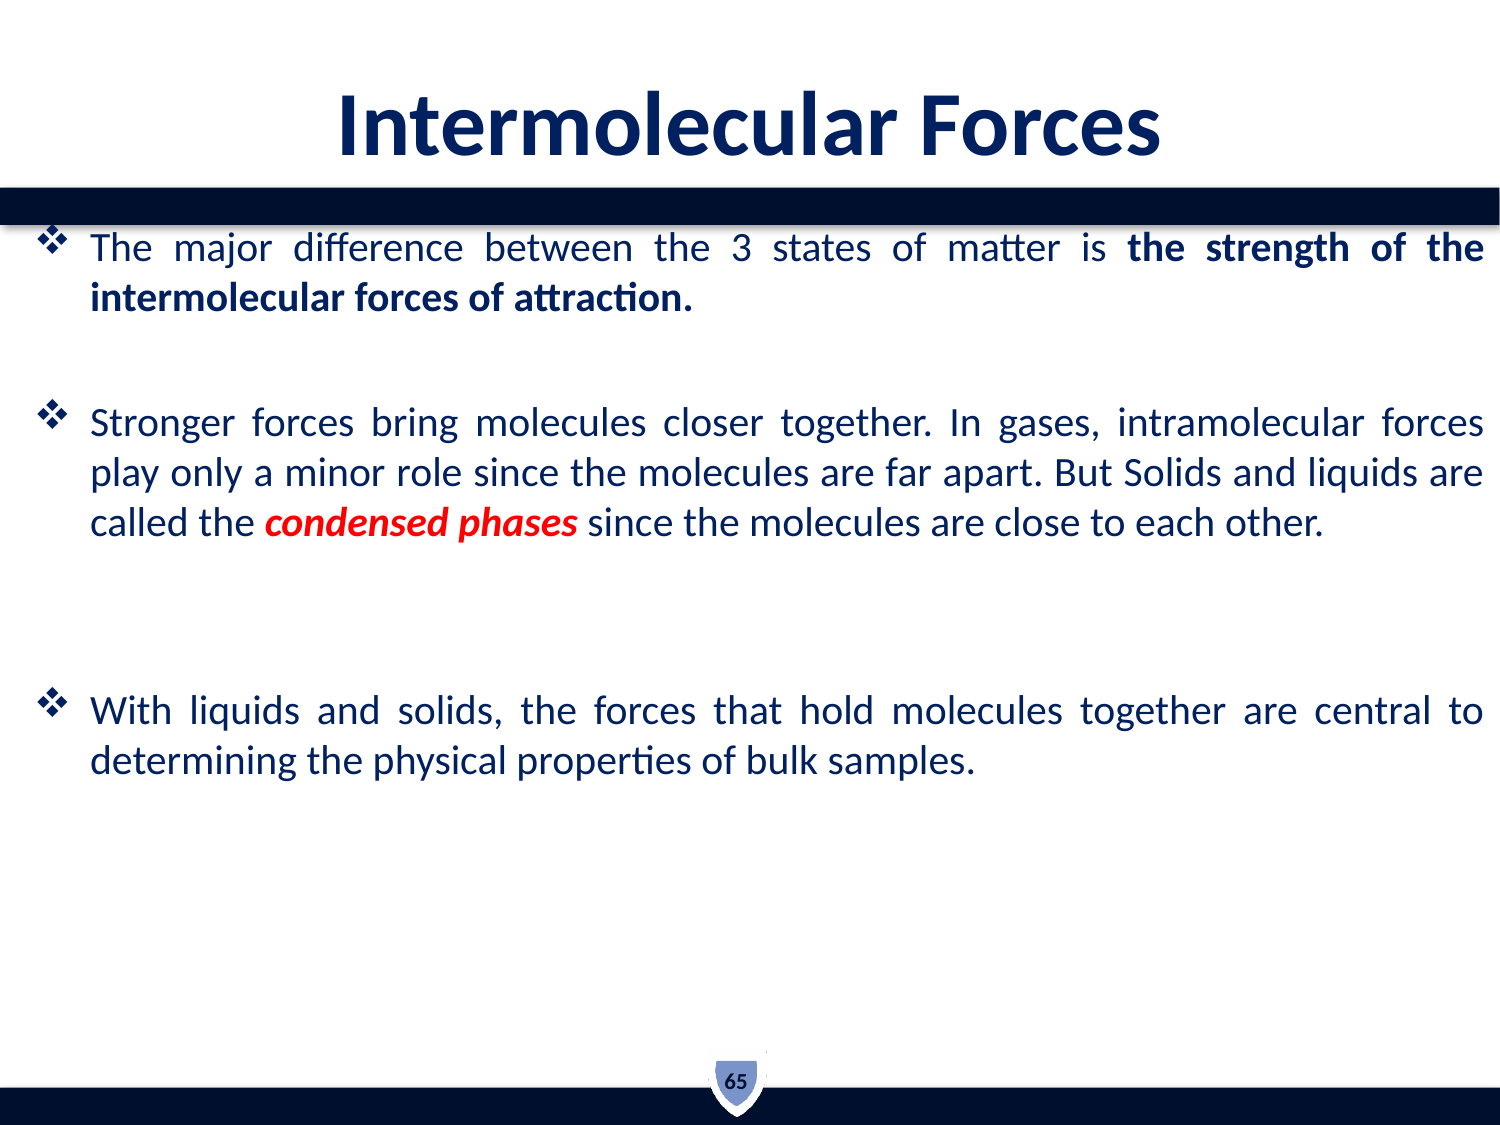

# Intermolecular Forces
The major difference between the 3 states of matter is the strength of the intermolecular forces of attraction.

Stronger forces bring molecules closer together. In gases, intramolecular forces play only a minor role since the molecules are far apart. But Solids and liquids are called the condensed phases since the molecules are close to each other.

With liquids and solids, the forces that hold molecules together are central to determining the physical properties of bulk samples.
65